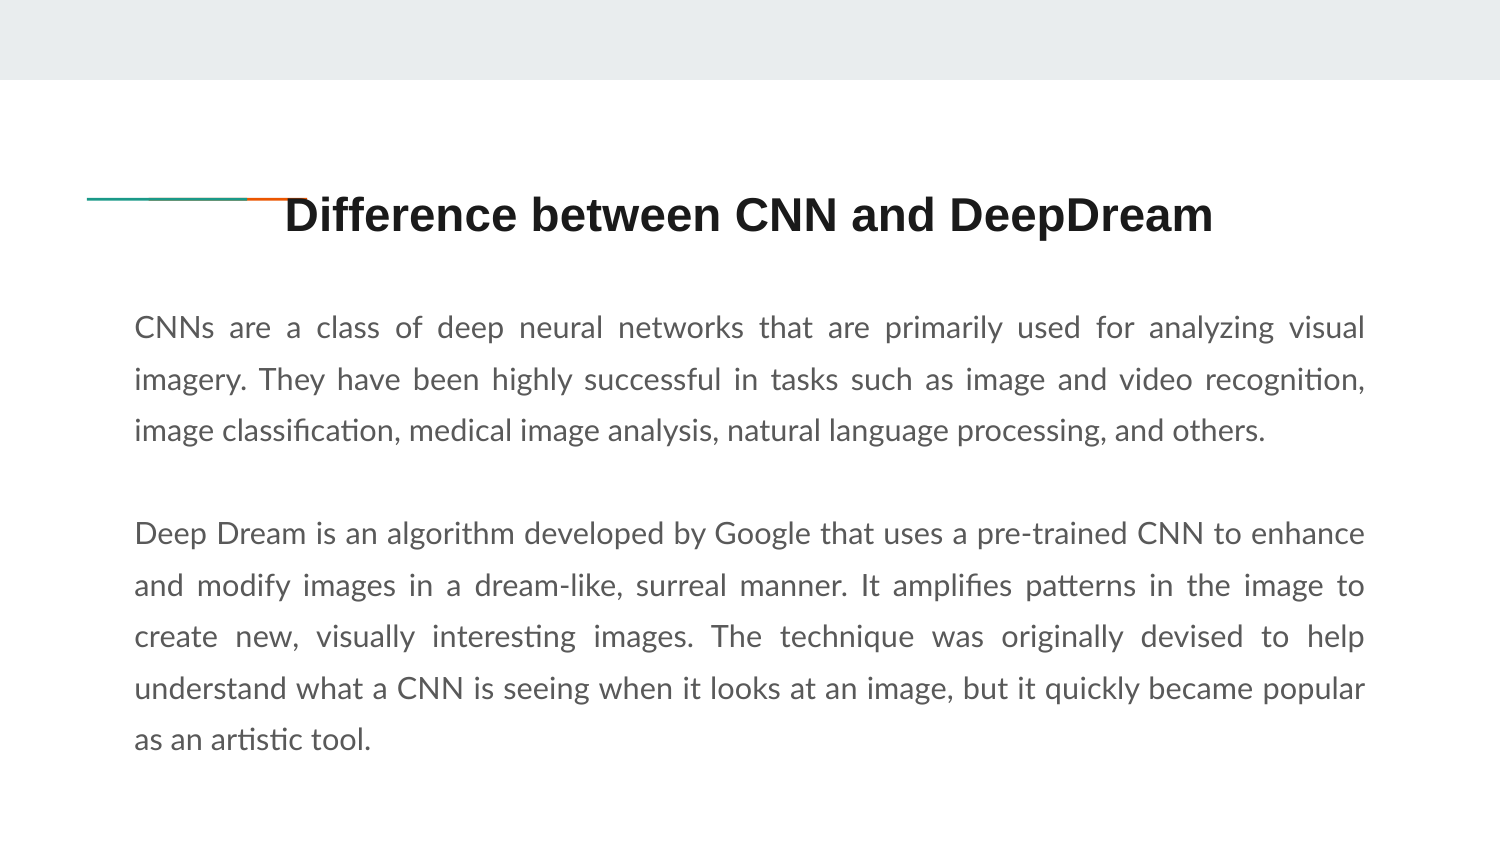

# Difference between CNN and DeepDream

CNNs are a class of deep neural networks that are primarily used for analyzing visual imagery. They have been highly successful in tasks such as image and video recognition, image classification, medical image analysis, natural language processing, and others.

Deep Dream is an algorithm developed by Google that uses a pre-trained CNN to enhance and modify images in a dream-like, surreal manner. It amplifies patterns in the image to create new, visually interesting images. The technique was originally devised to help understand what a CNN is seeing when it looks at an image, but it quickly became popular as an artistic tool.